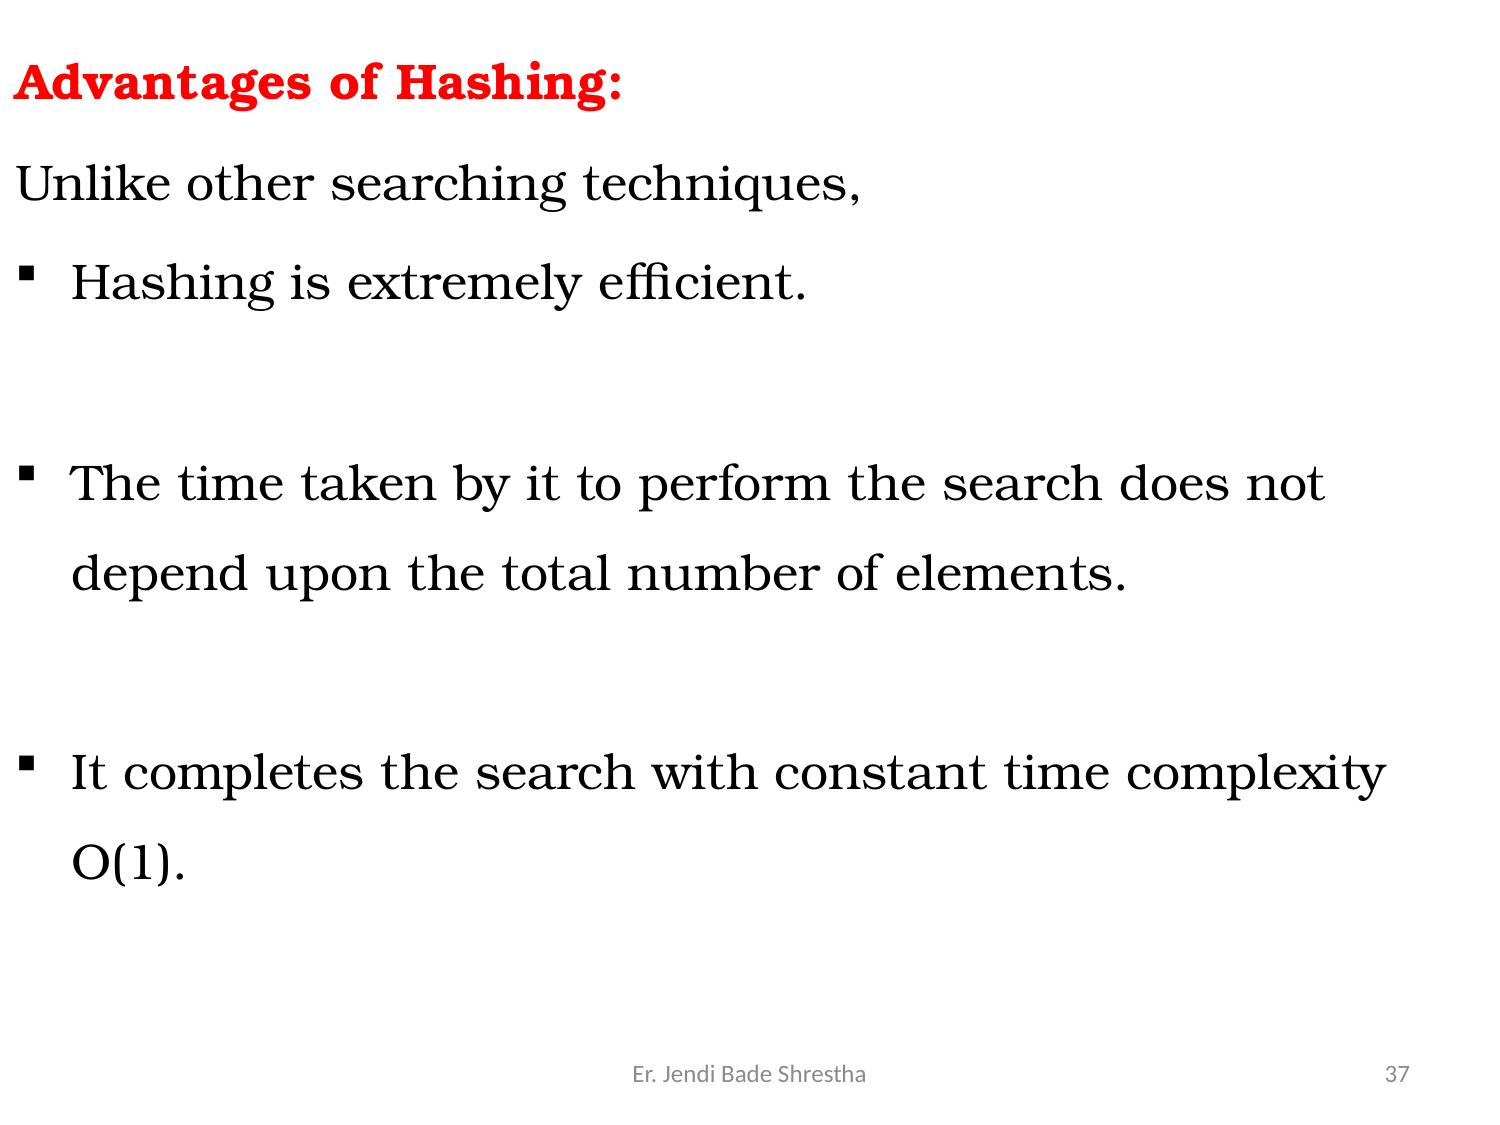

Advantages of Hashing:
Unlike other searching techniques,
Hashing is extremely efficient.

The time taken by it to perform the search does not depend upon the total number of elements.

It completes the search with constant time complexity O(1).

Er. Jendi Bade Shrestha
37